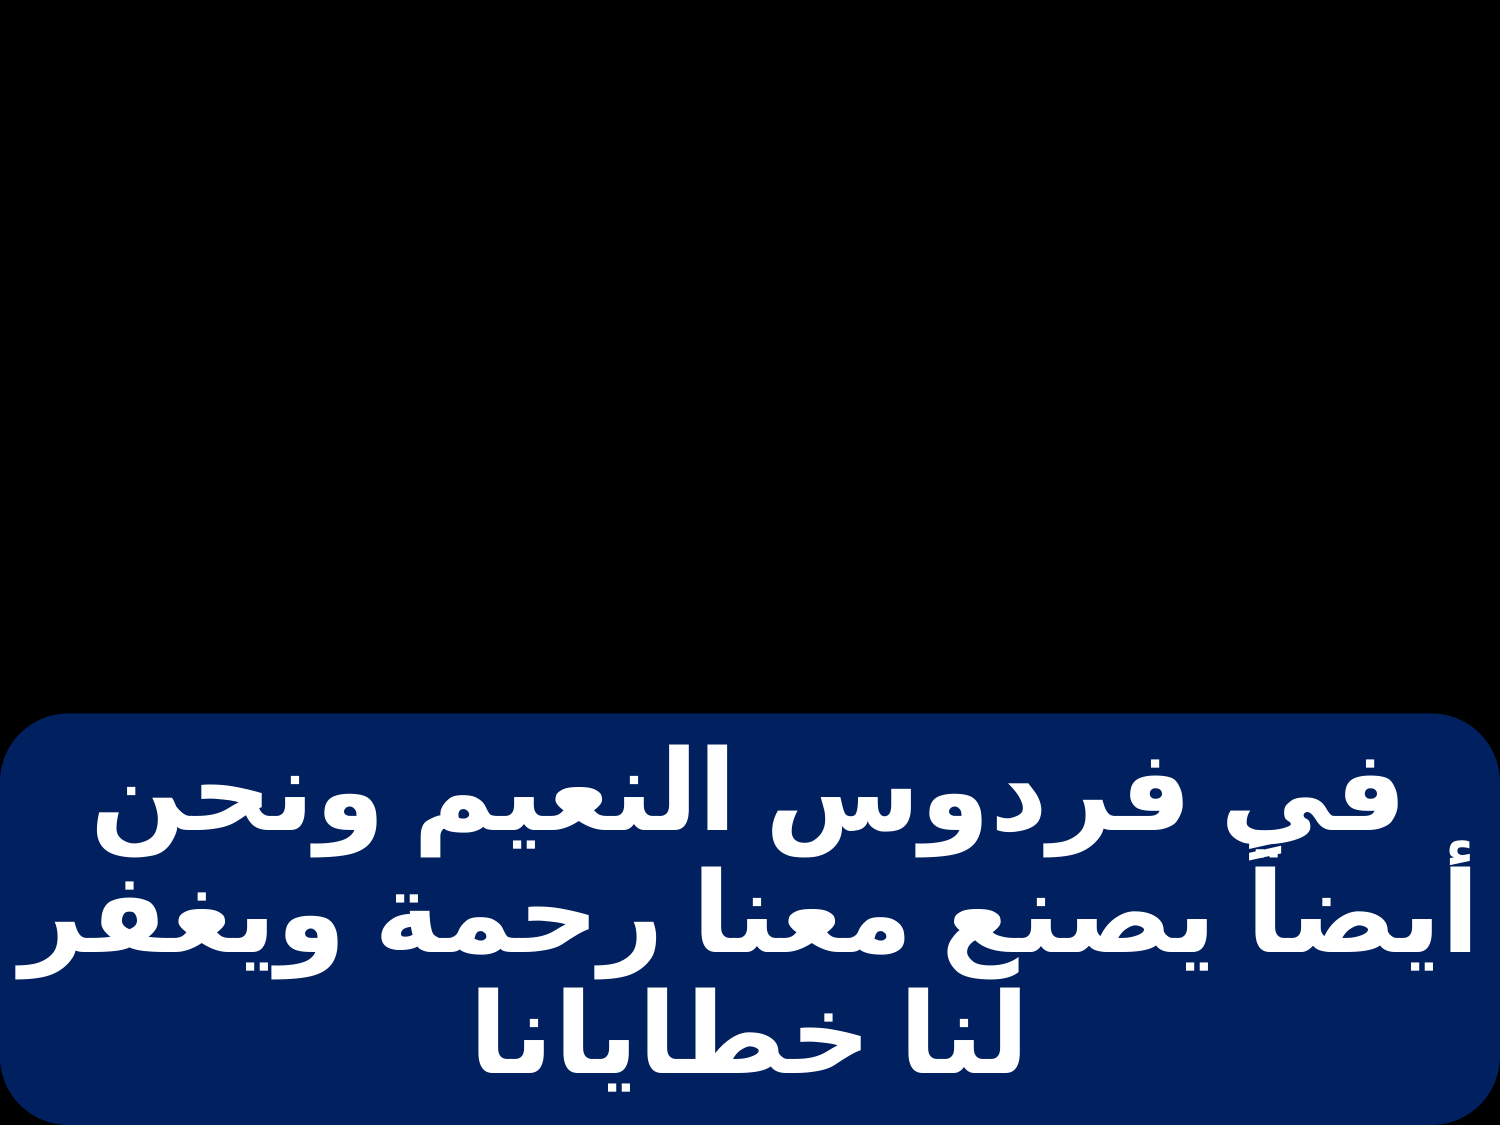

# في فردوس النعيم ونحن أيضاً يصنع معنا رحمة ويغفر لنا خطايانا